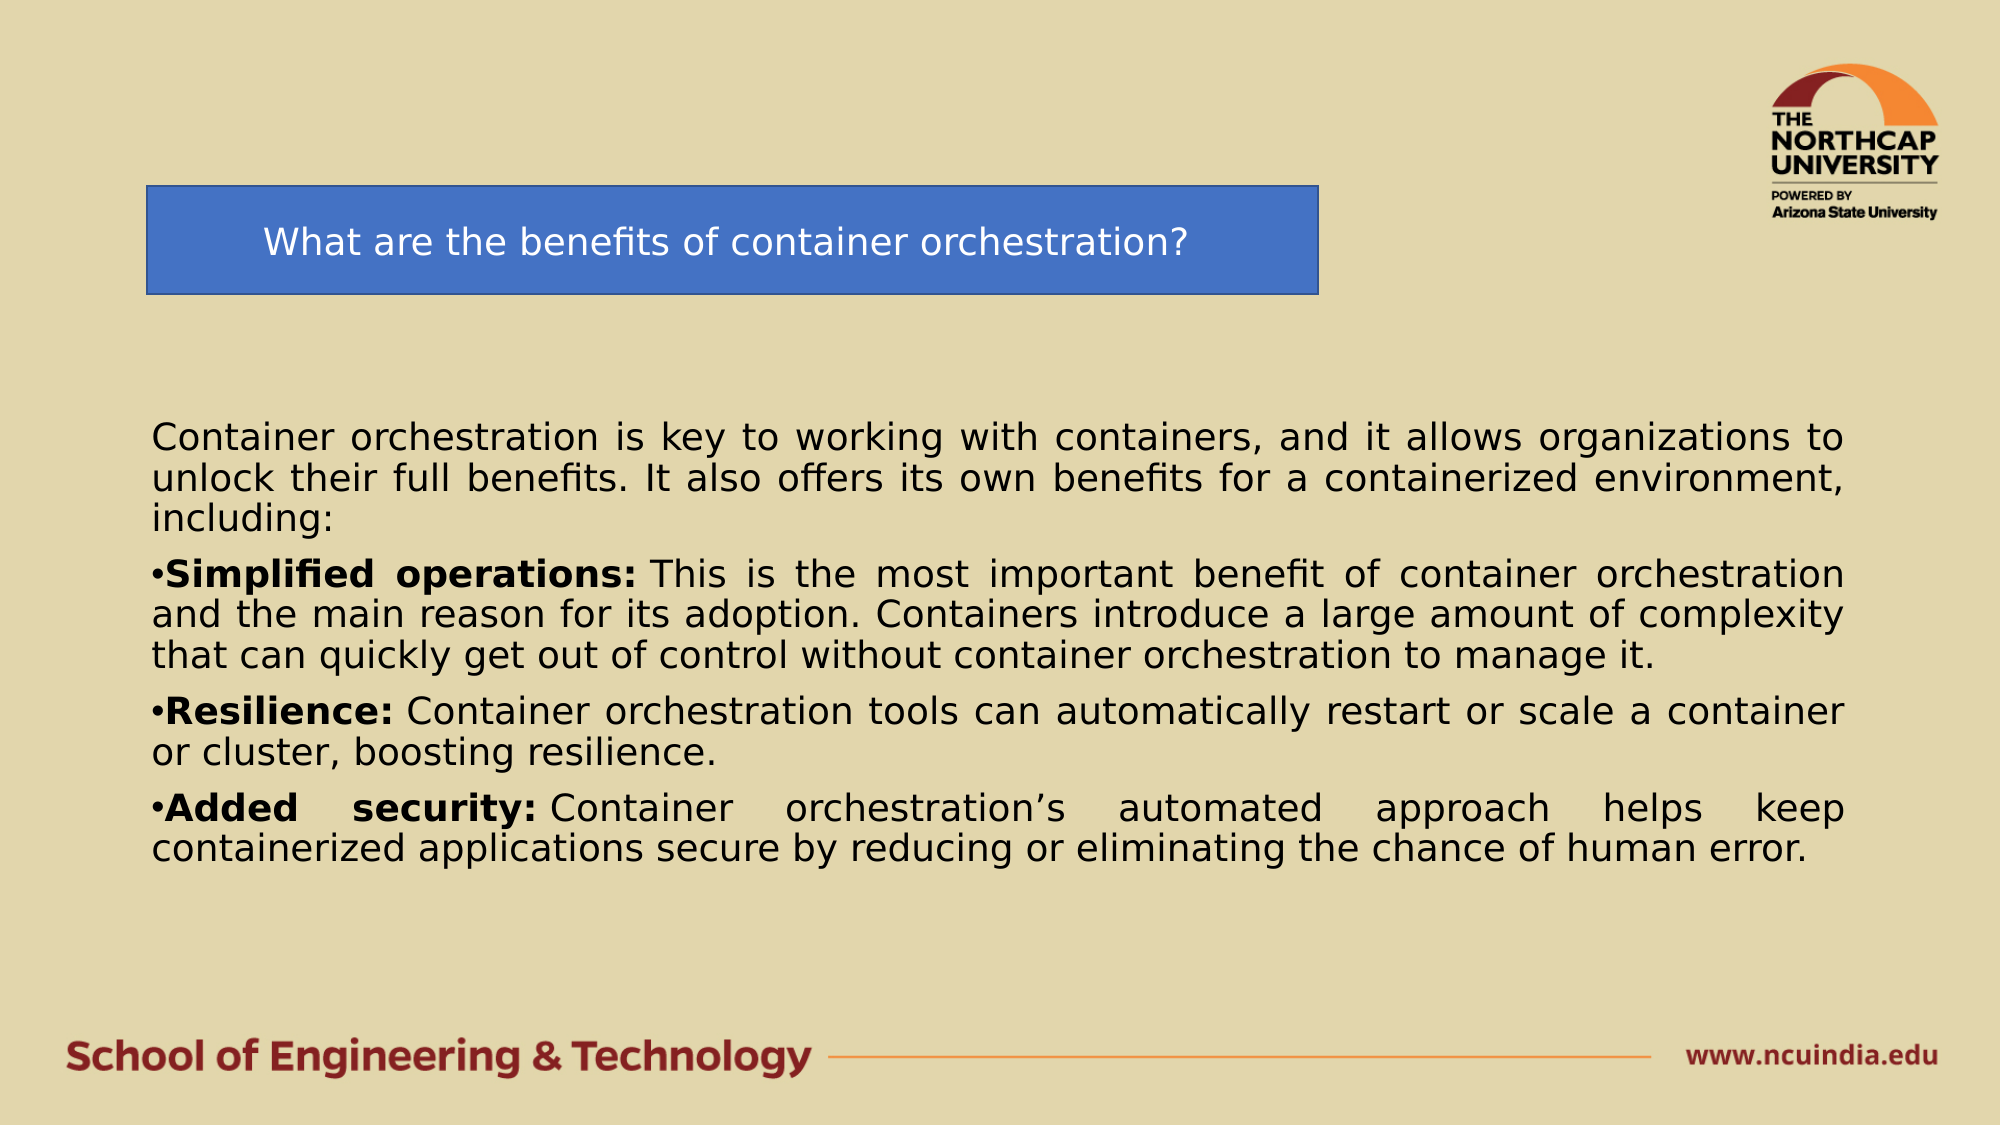

What are the benefits of container orchestration?
Container orchestration is key to working with containers, and it allows organizations to unlock their full benefits. It also offers its own benefits for a containerized environment, including:
Simplified operations: This is the most important benefit of container orchestration and the main reason for its adoption. Containers introduce a large amount of complexity that can quickly get out of control without container orchestration to manage it.
Resilience: Container orchestration tools can automatically restart or scale a container or cluster, boosting resilience.
Added security: Container orchestration’s automated approach helps keep containerized applications secure by reducing or eliminating the chance of human error.